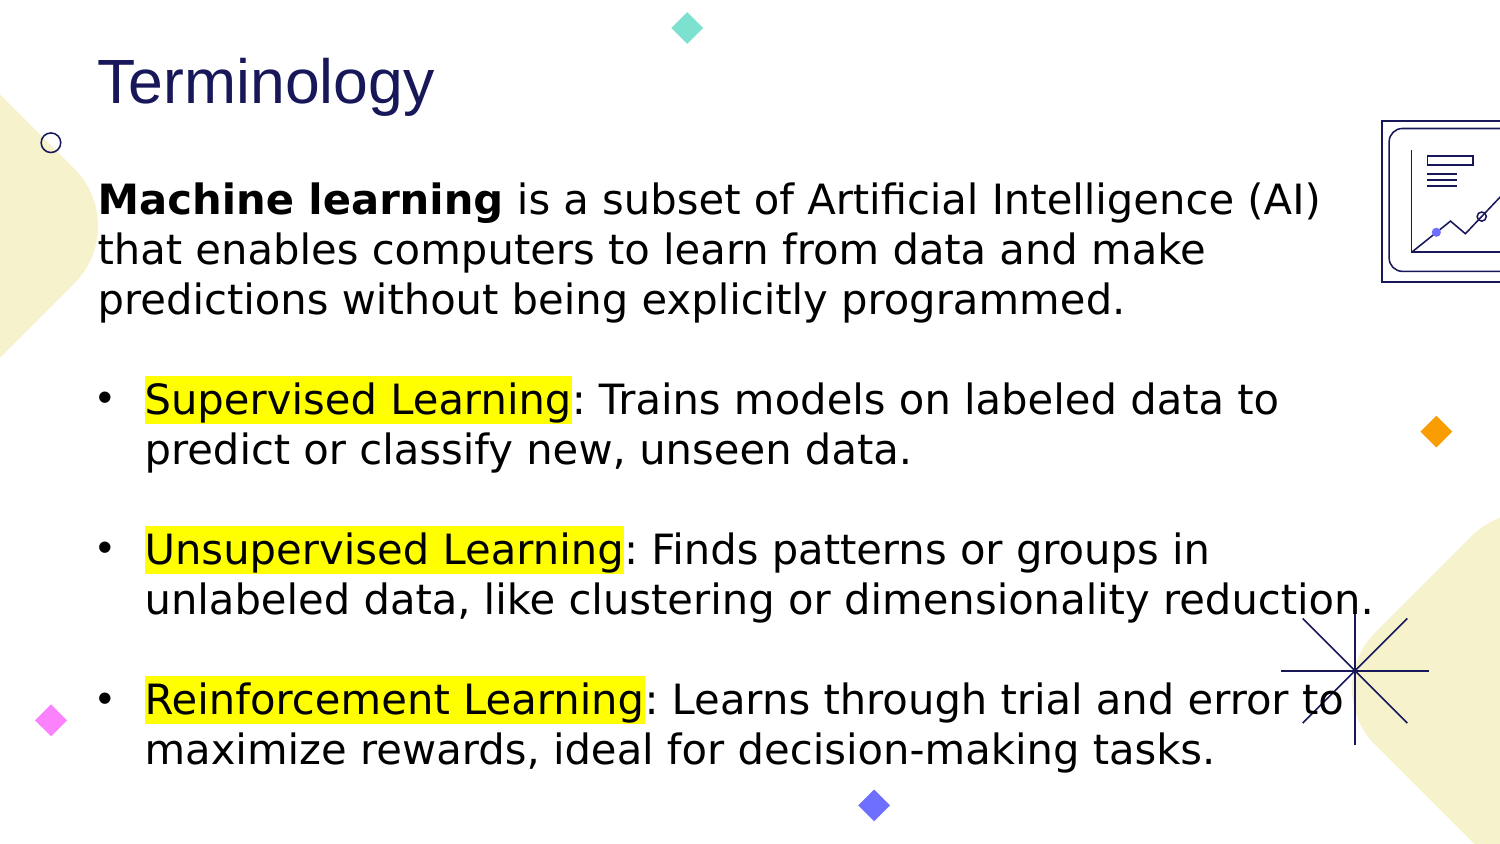

# Terminology

Machine learning is a subset of Artificial Intelligence (AI) that enables computers to learn from data and make predictions without being explicitly programmed.

Supervised Learning: Trains models on labeled data to predict or classify new, unseen data.

Unsupervised Learning: Finds patterns or groups in unlabeled data, like clustering or dimensionality reduction.

Reinforcement Learning: Learns through trial and error to maximize rewards, ideal for decision-making tasks.